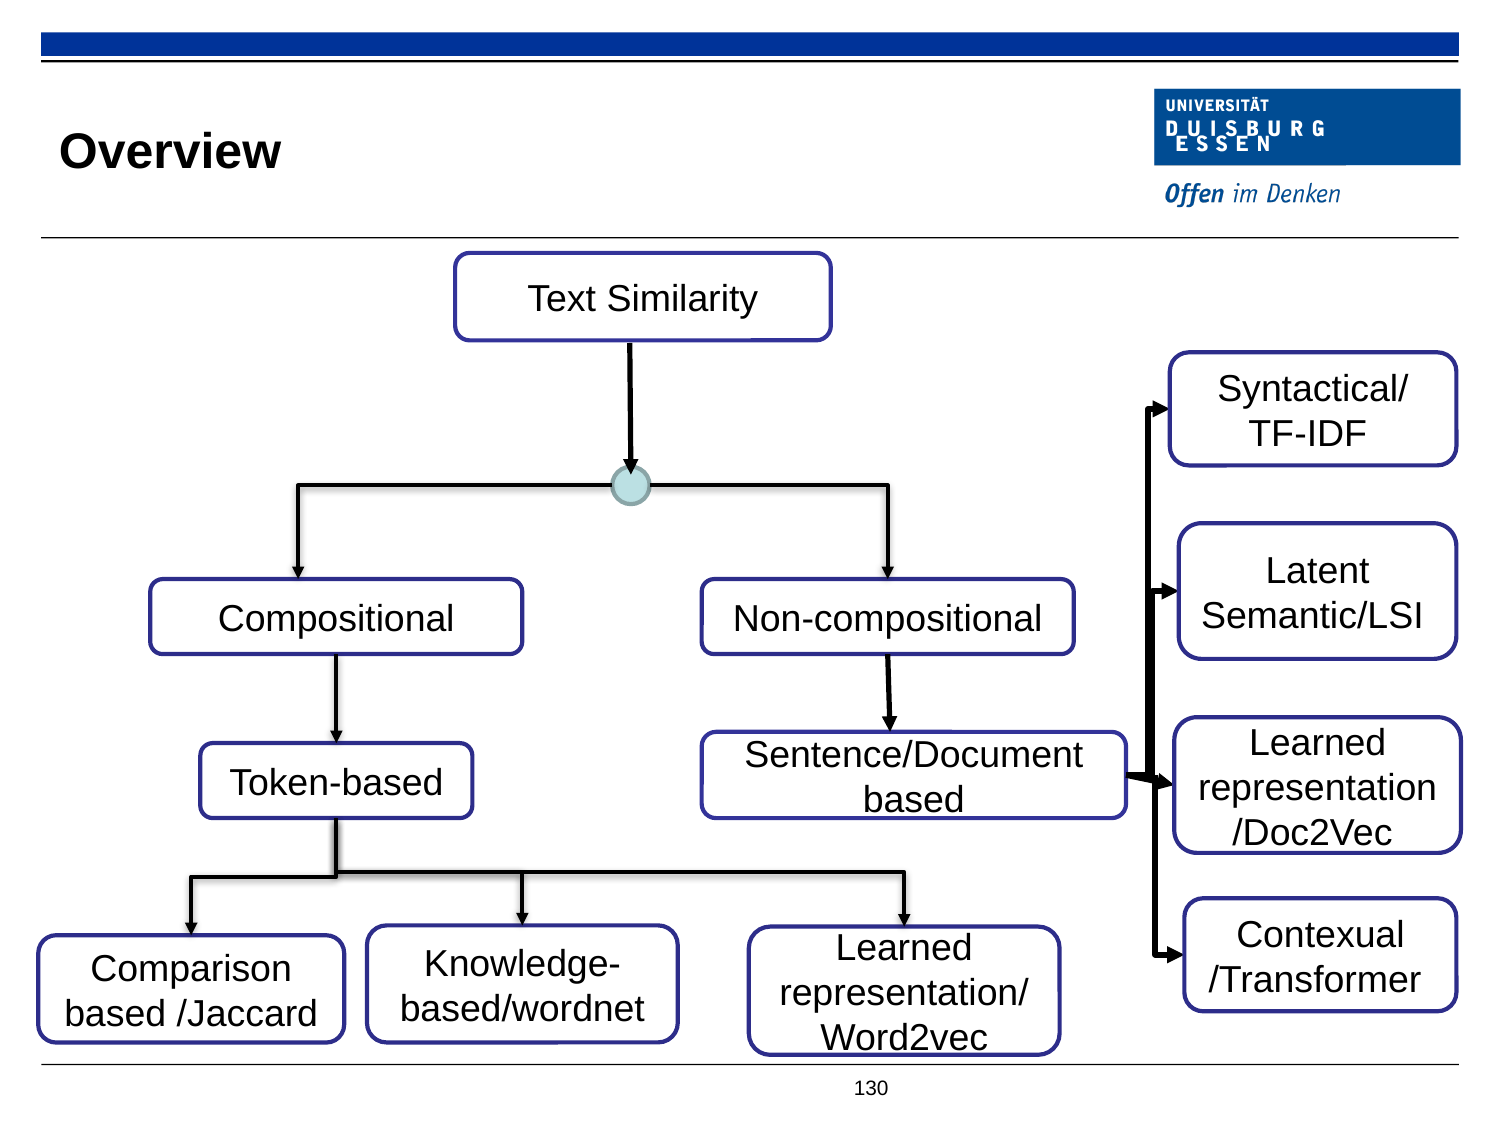

# Overview
Text Similarity
Syntactical/TF-IDF

Latent Semantic/LSI
Non-compositional
Compositional
Learned representation/Doc2Vec
Sentence/Document based
Token-based
Contexual /Transformer
Knowledge-based/wordnet
Learned representation/Word2vec
Comparison based /Jaccard